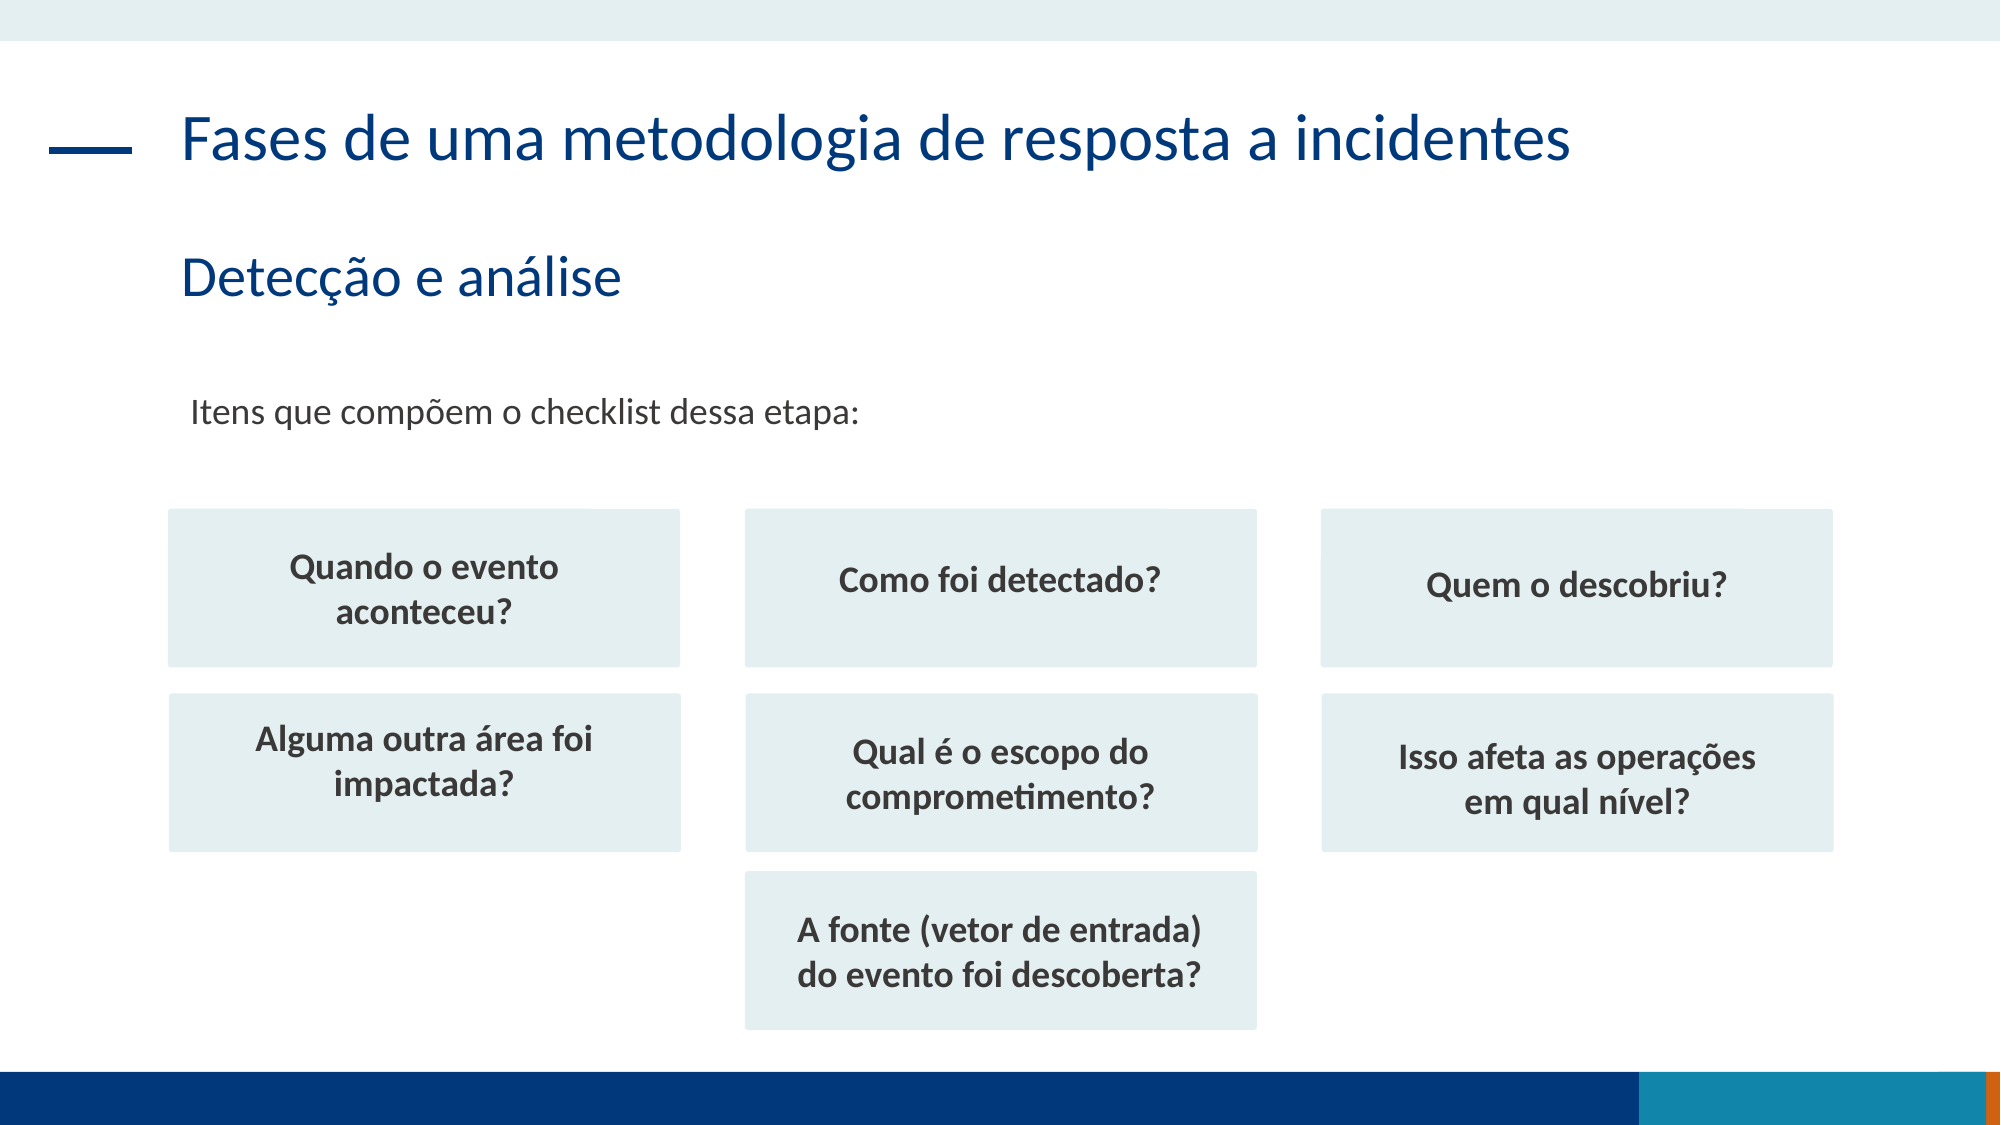

Fases de uma metodologia de resposta a incidentes

Detecção e análise

 Itens que compõem o checklist dessa etapa:

Quando o evento aconteceu?

Como foi detectado?

Quem o descobriu?

Alguma outra área foi impactada?

Qual é o escopo do comprometimento?

Isso afeta as operações em qual nível?

A fonte (vetor de entrada) do evento foi descoberta?